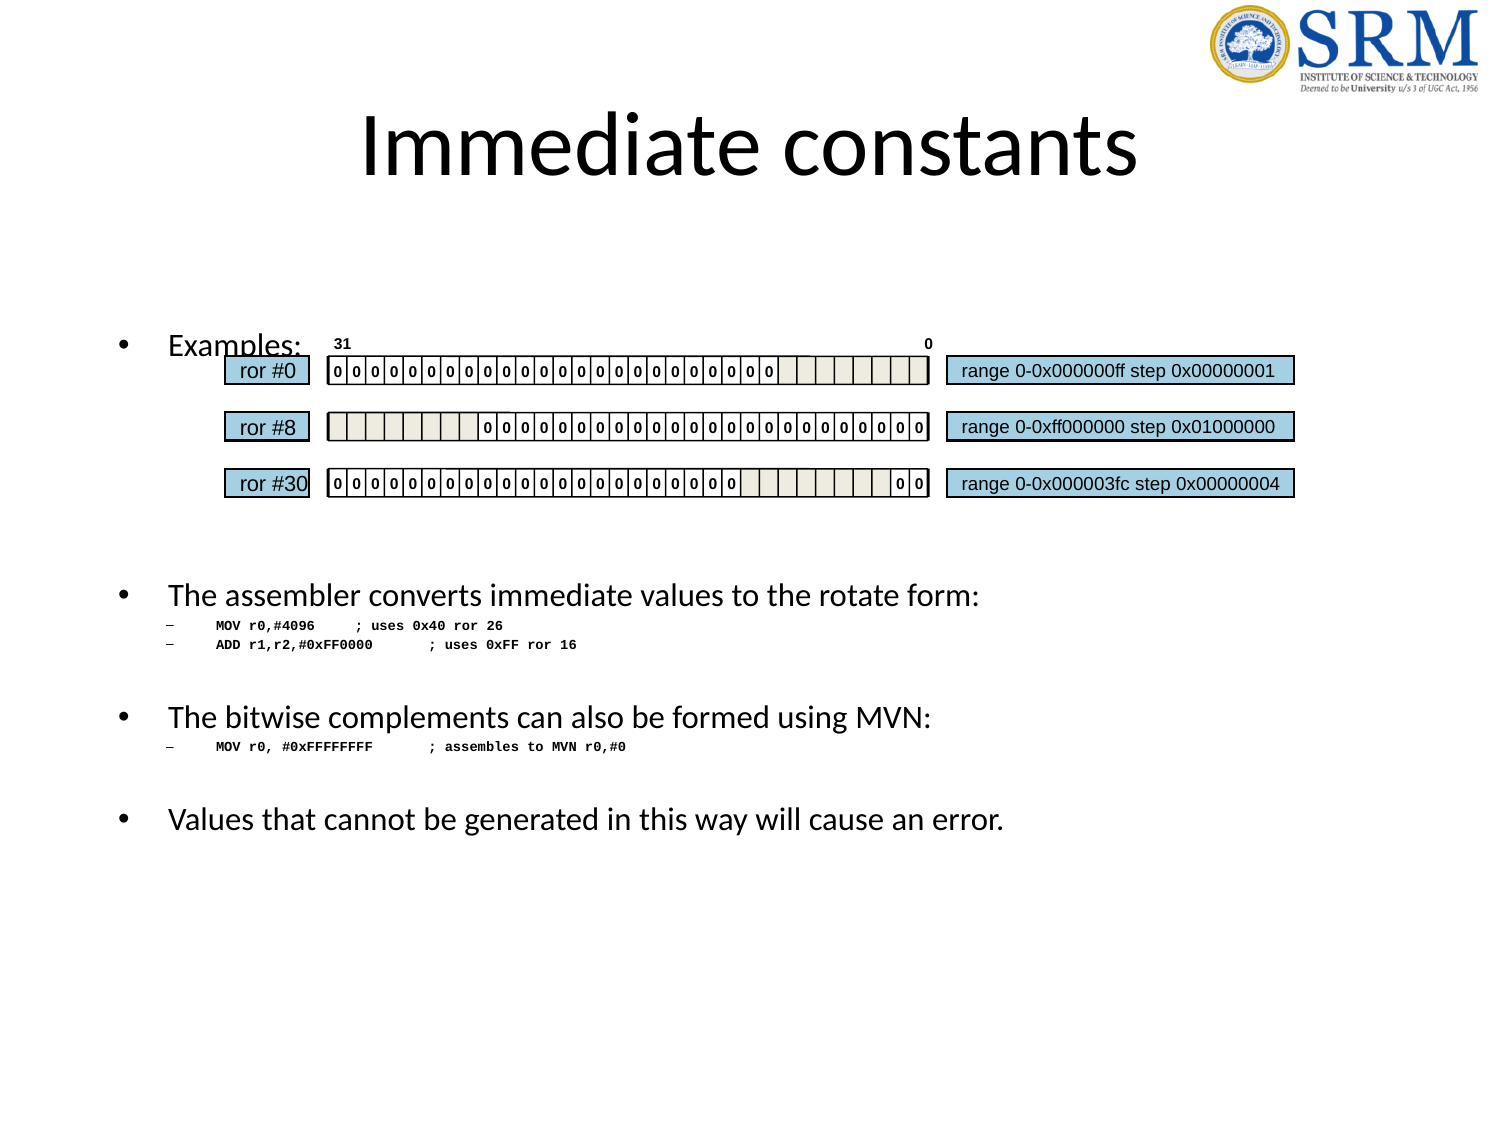

# Immediate constants
Examples:

The assembler converts immediate values to the rotate form:
 MOV r0,#4096		; uses 0x40 ror 26
 ADD r1,r2,#0xFF0000	; uses 0xFF ror 16

The bitwise complements can also be formed using MVN:
 MOV r0, #0xFFFFFFFF 	; assembles to MVN r0,#0

Values that cannot be generated in this way will cause an error.
31
0
0
0
0
0
0
0
0
0
0
0
0
0
0
0
0
0
0
0
0
0
0
0
0
0
ror #0

range 0-0x000000ff step 0x00000001

0
0
0
0
0
0
0
0
0
0
0
0
0
0
0
0
0
0
0
0
0
0
0
0
ror #8

range 0-0xff000000 step 0x01000000

0
0
0
0
0
0
0
0
0
0
0
0
0
0
0
0
0
0
0
0
0
0
0
0
ror #30

range 0-0x000003fc step 0x00000004